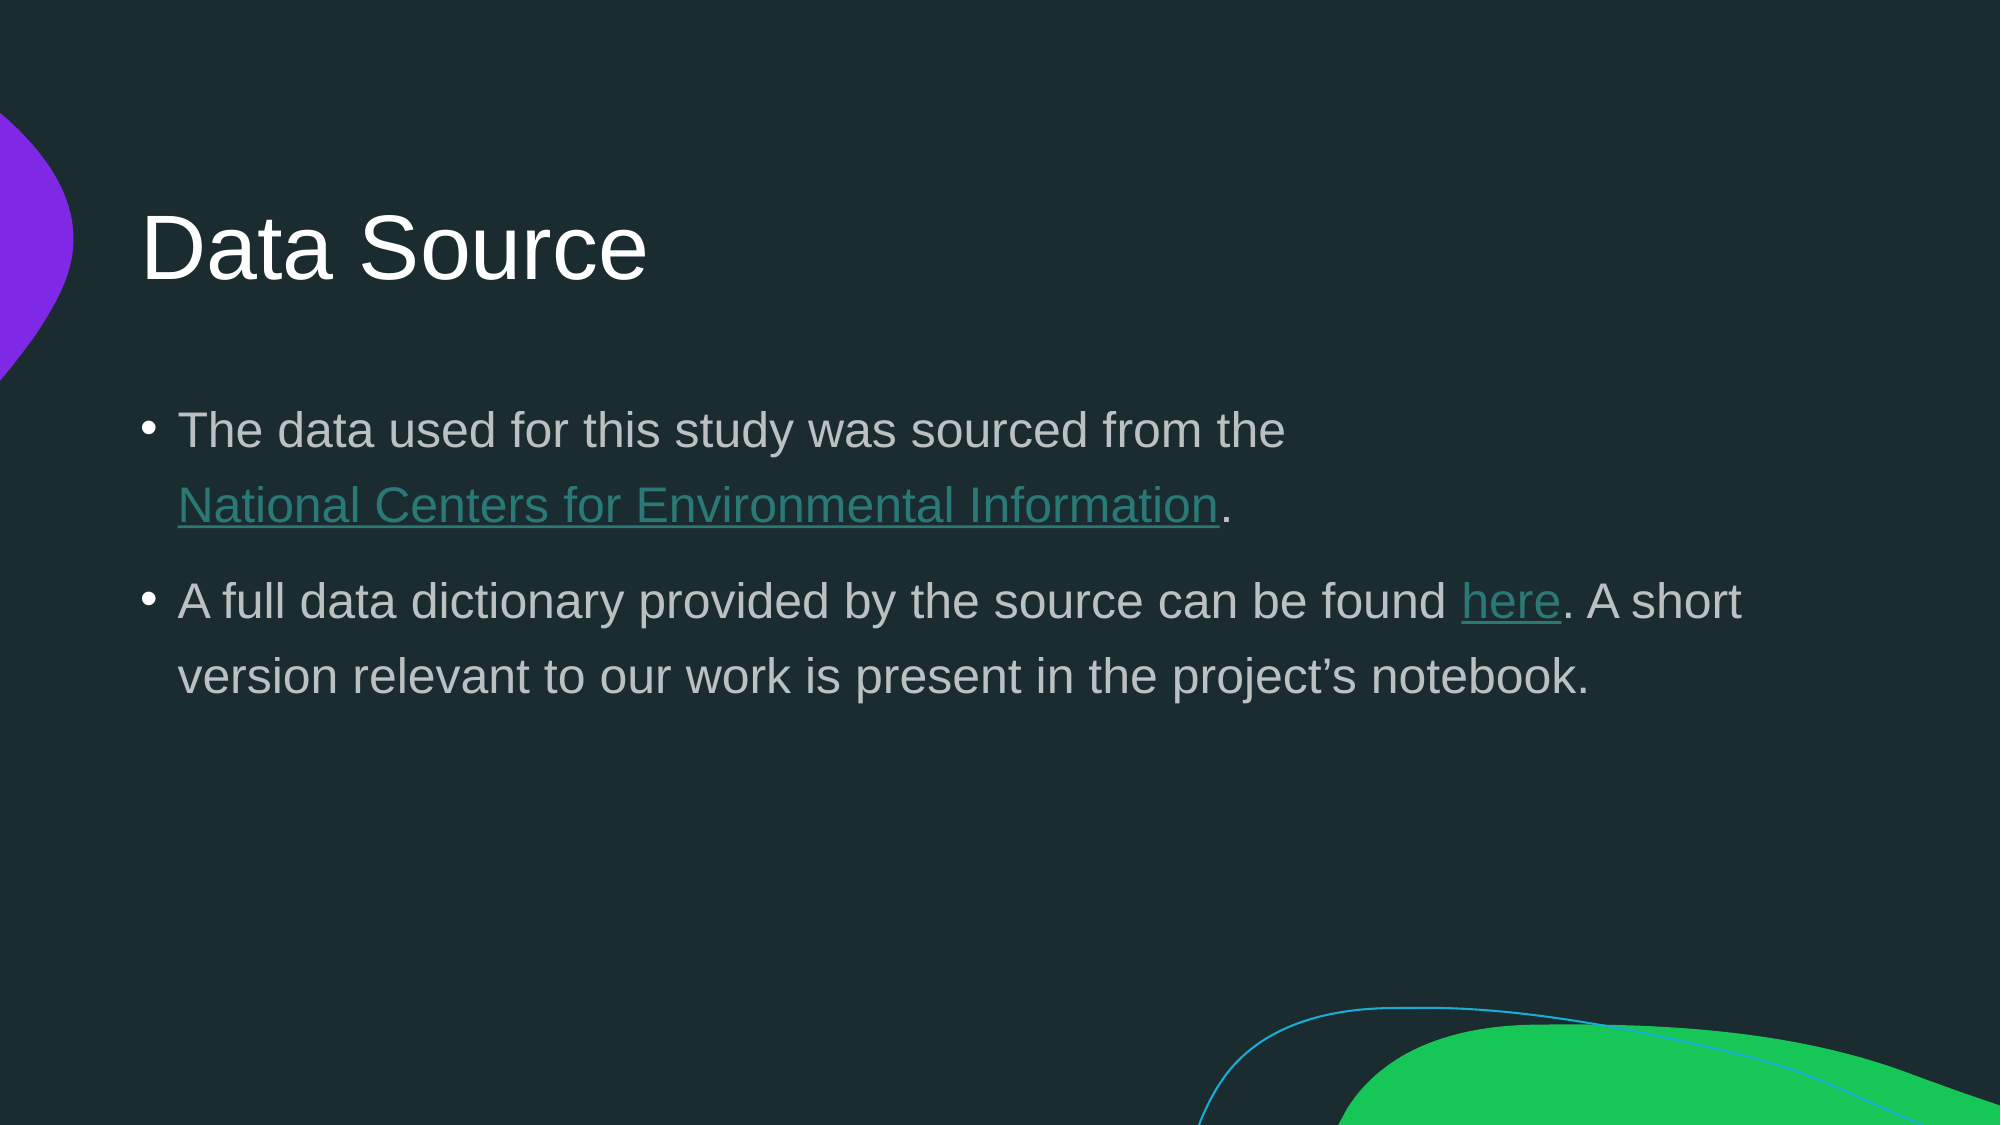

# Data Source
The data used for this study was sourced from the National Centers for Environmental Information.
A full data dictionary provided by the source can be found here. A short version relevant to our work is present in the project’s notebook.